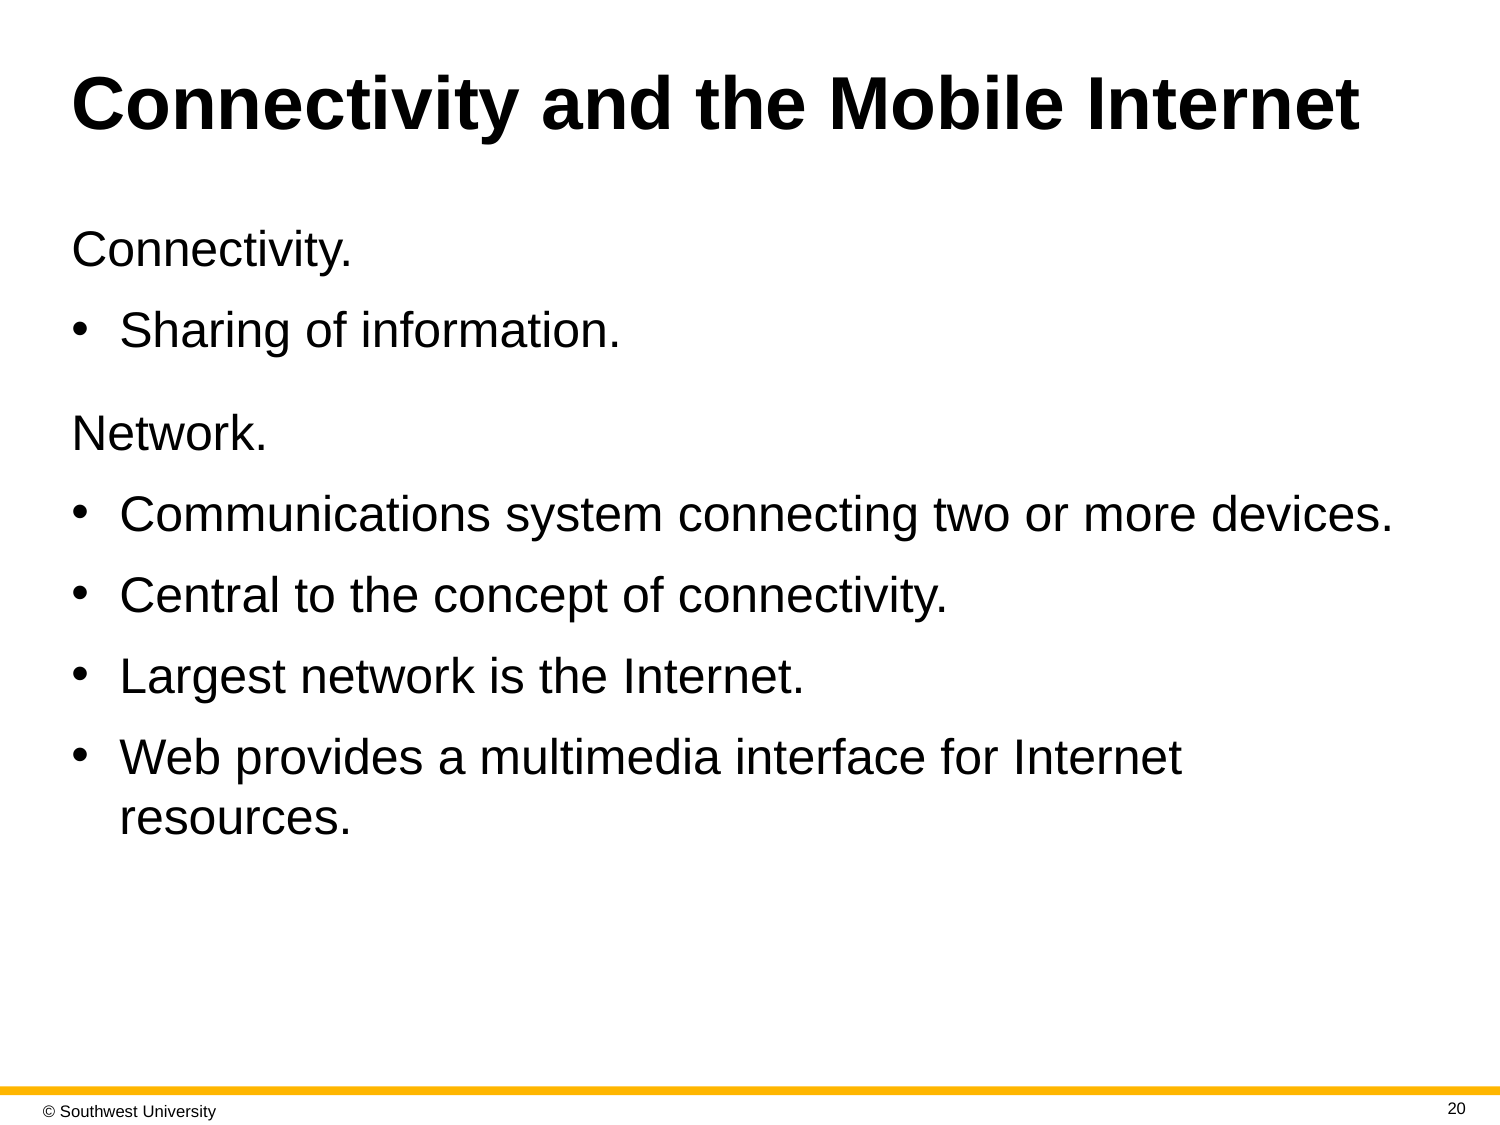

# Connectivity and the Mobile Internet
Connectivity.
Sharing of information.
Network.
Communications system connecting two or more devices.
Central to the concept of connectivity.
Largest network is the Internet.
Web provides a multimedia interface for Internet resources.
20